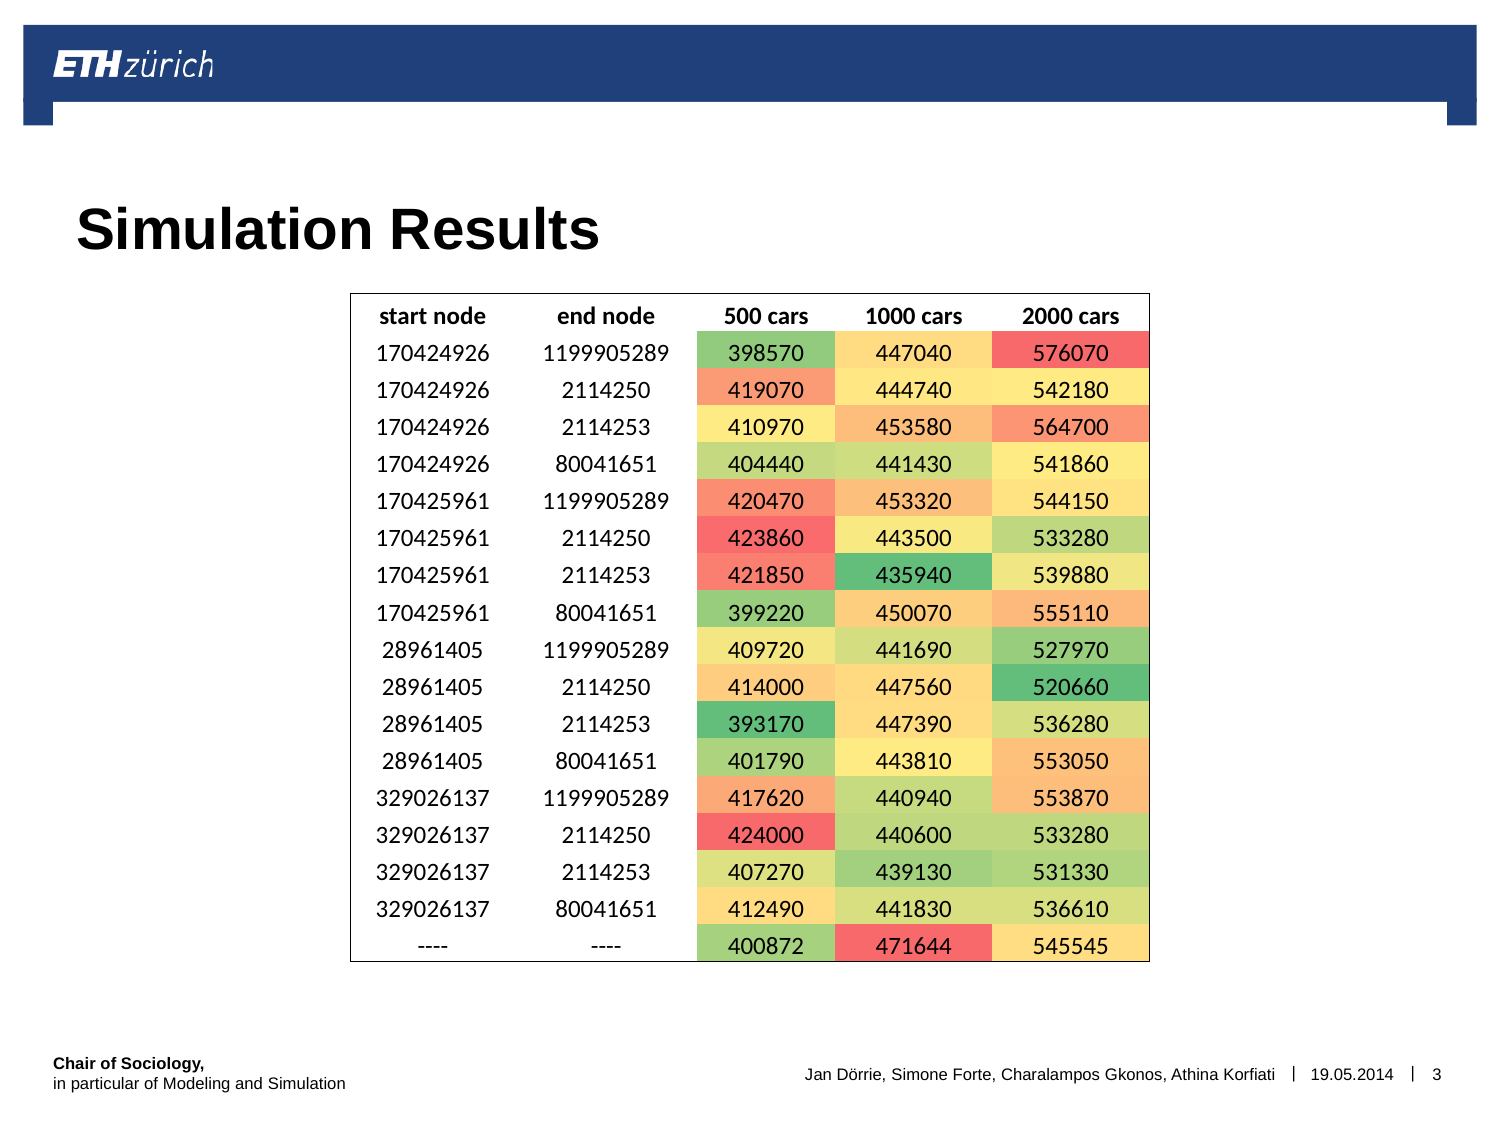

# Simulation Results
| start node | end node | 500 cars | 1000 cars | 2000 cars |
| --- | --- | --- | --- | --- |
| 170424926 | 1199905289 | 398570 | 447040 | 576070 |
| 170424926 | 2114250 | 419070 | 444740 | 542180 |
| 170424926 | 2114253 | 410970 | 453580 | 564700 |
| 170424926 | 80041651 | 404440 | 441430 | 541860 |
| 170425961 | 1199905289 | 420470 | 453320 | 544150 |
| 170425961 | 2114250 | 423860 | 443500 | 533280 |
| 170425961 | 2114253 | 421850 | 435940 | 539880 |
| 170425961 | 80041651 | 399220 | 450070 | 555110 |
| 28961405 | 1199905289 | 409720 | 441690 | 527970 |
| 28961405 | 2114250 | 414000 | 447560 | 520660 |
| 28961405 | 2114253 | 393170 | 447390 | 536280 |
| 28961405 | 80041651 | 401790 | 443810 | 553050 |
| 329026137 | 1199905289 | 417620 | 440940 | 553870 |
| 329026137 | 2114250 | 424000 | 440600 | 533280 |
| 329026137 | 2114253 | 407270 | 439130 | 531330 |
| 329026137 | 80041651 | 412490 | 441830 | 536610 |
| ---- | ---- | 400872 | 471644 | 545545 |
Jan Dörrie, Simone Forte, Charalampos Gkonos, Athina Korfiati
19.05.2014
3